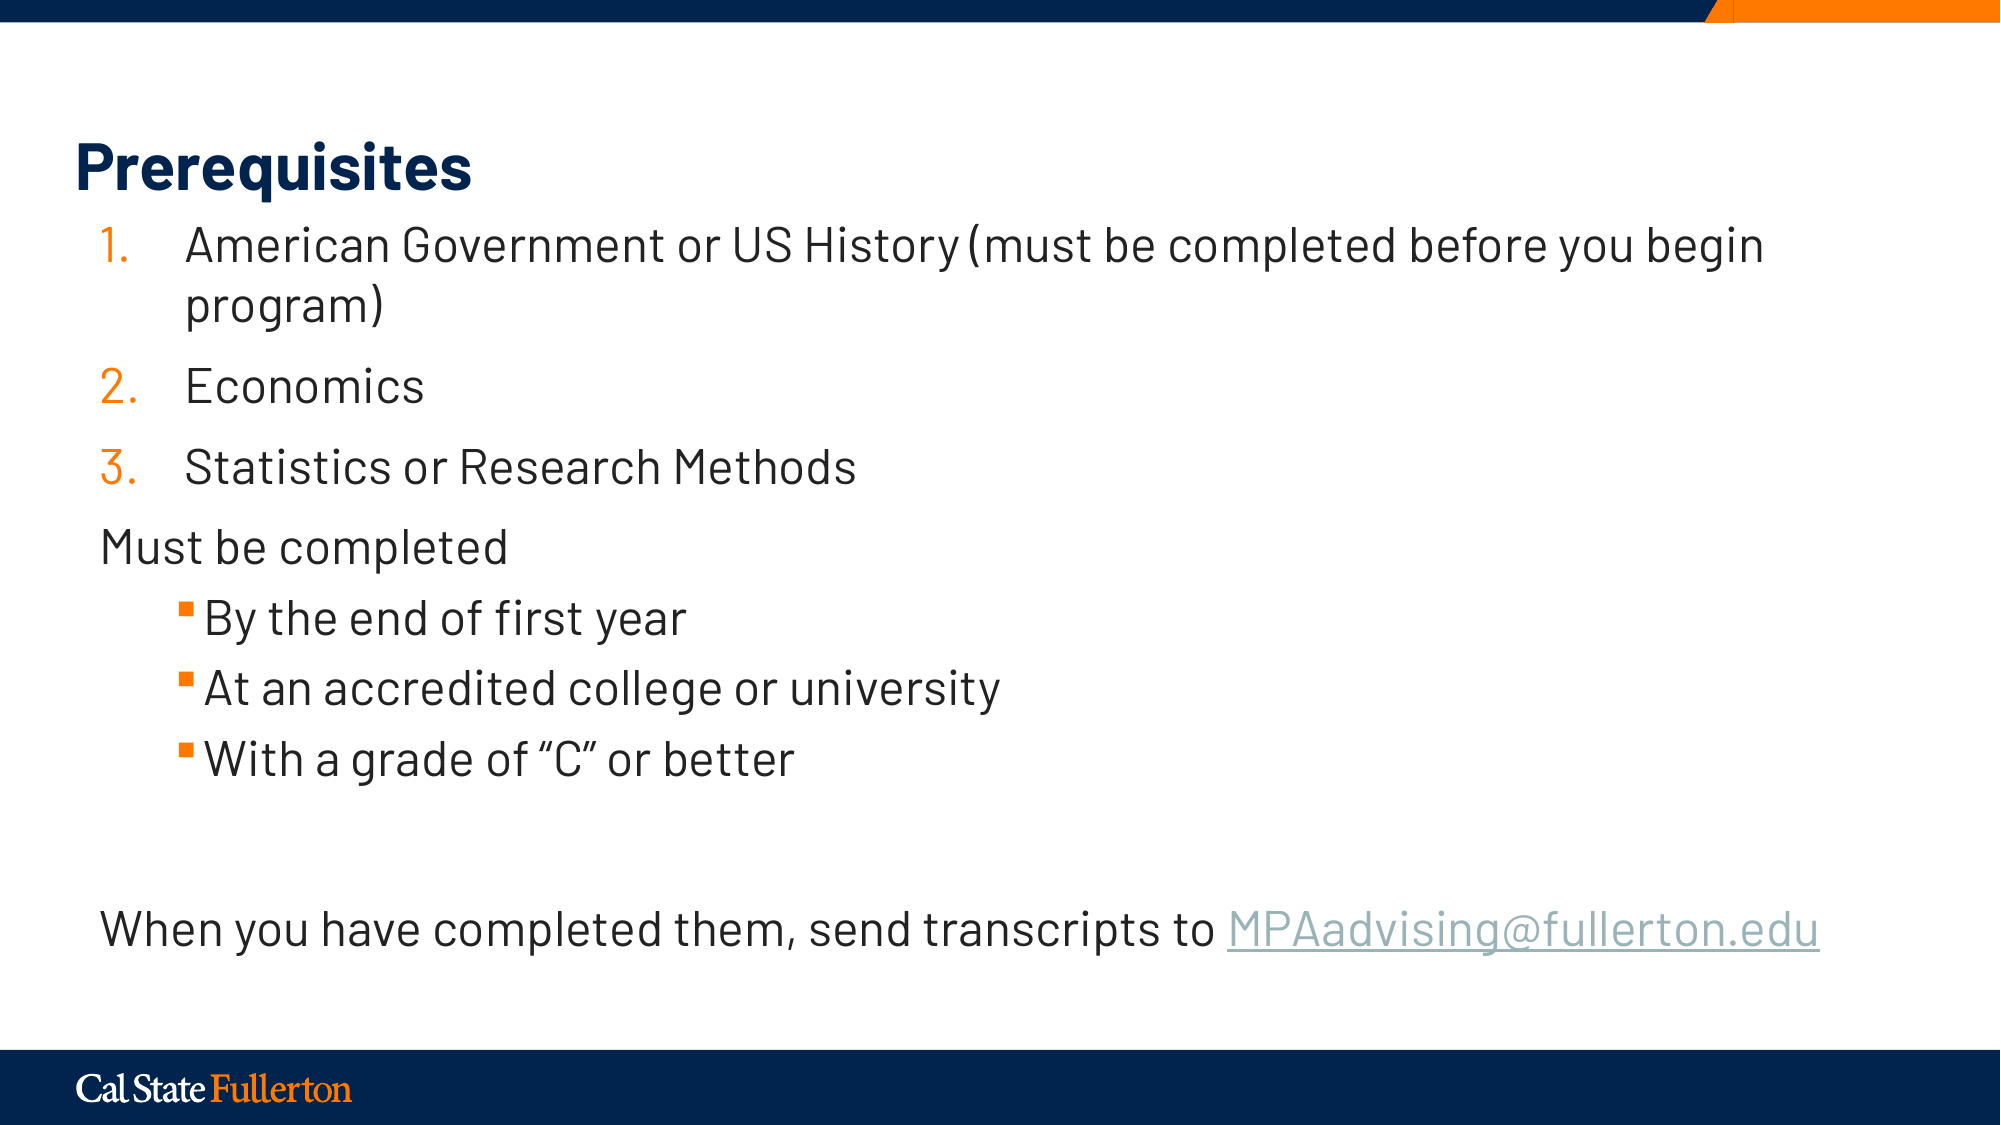

# Prerequisites
American Government or US History (must be completed before you begin program)
Economics
Statistics or Research Methods
Must be completed
By the end of first year
At an accredited college or university
With a grade of “C” or better

When you have completed them, send transcripts to MPAadvising@fullerton.edu